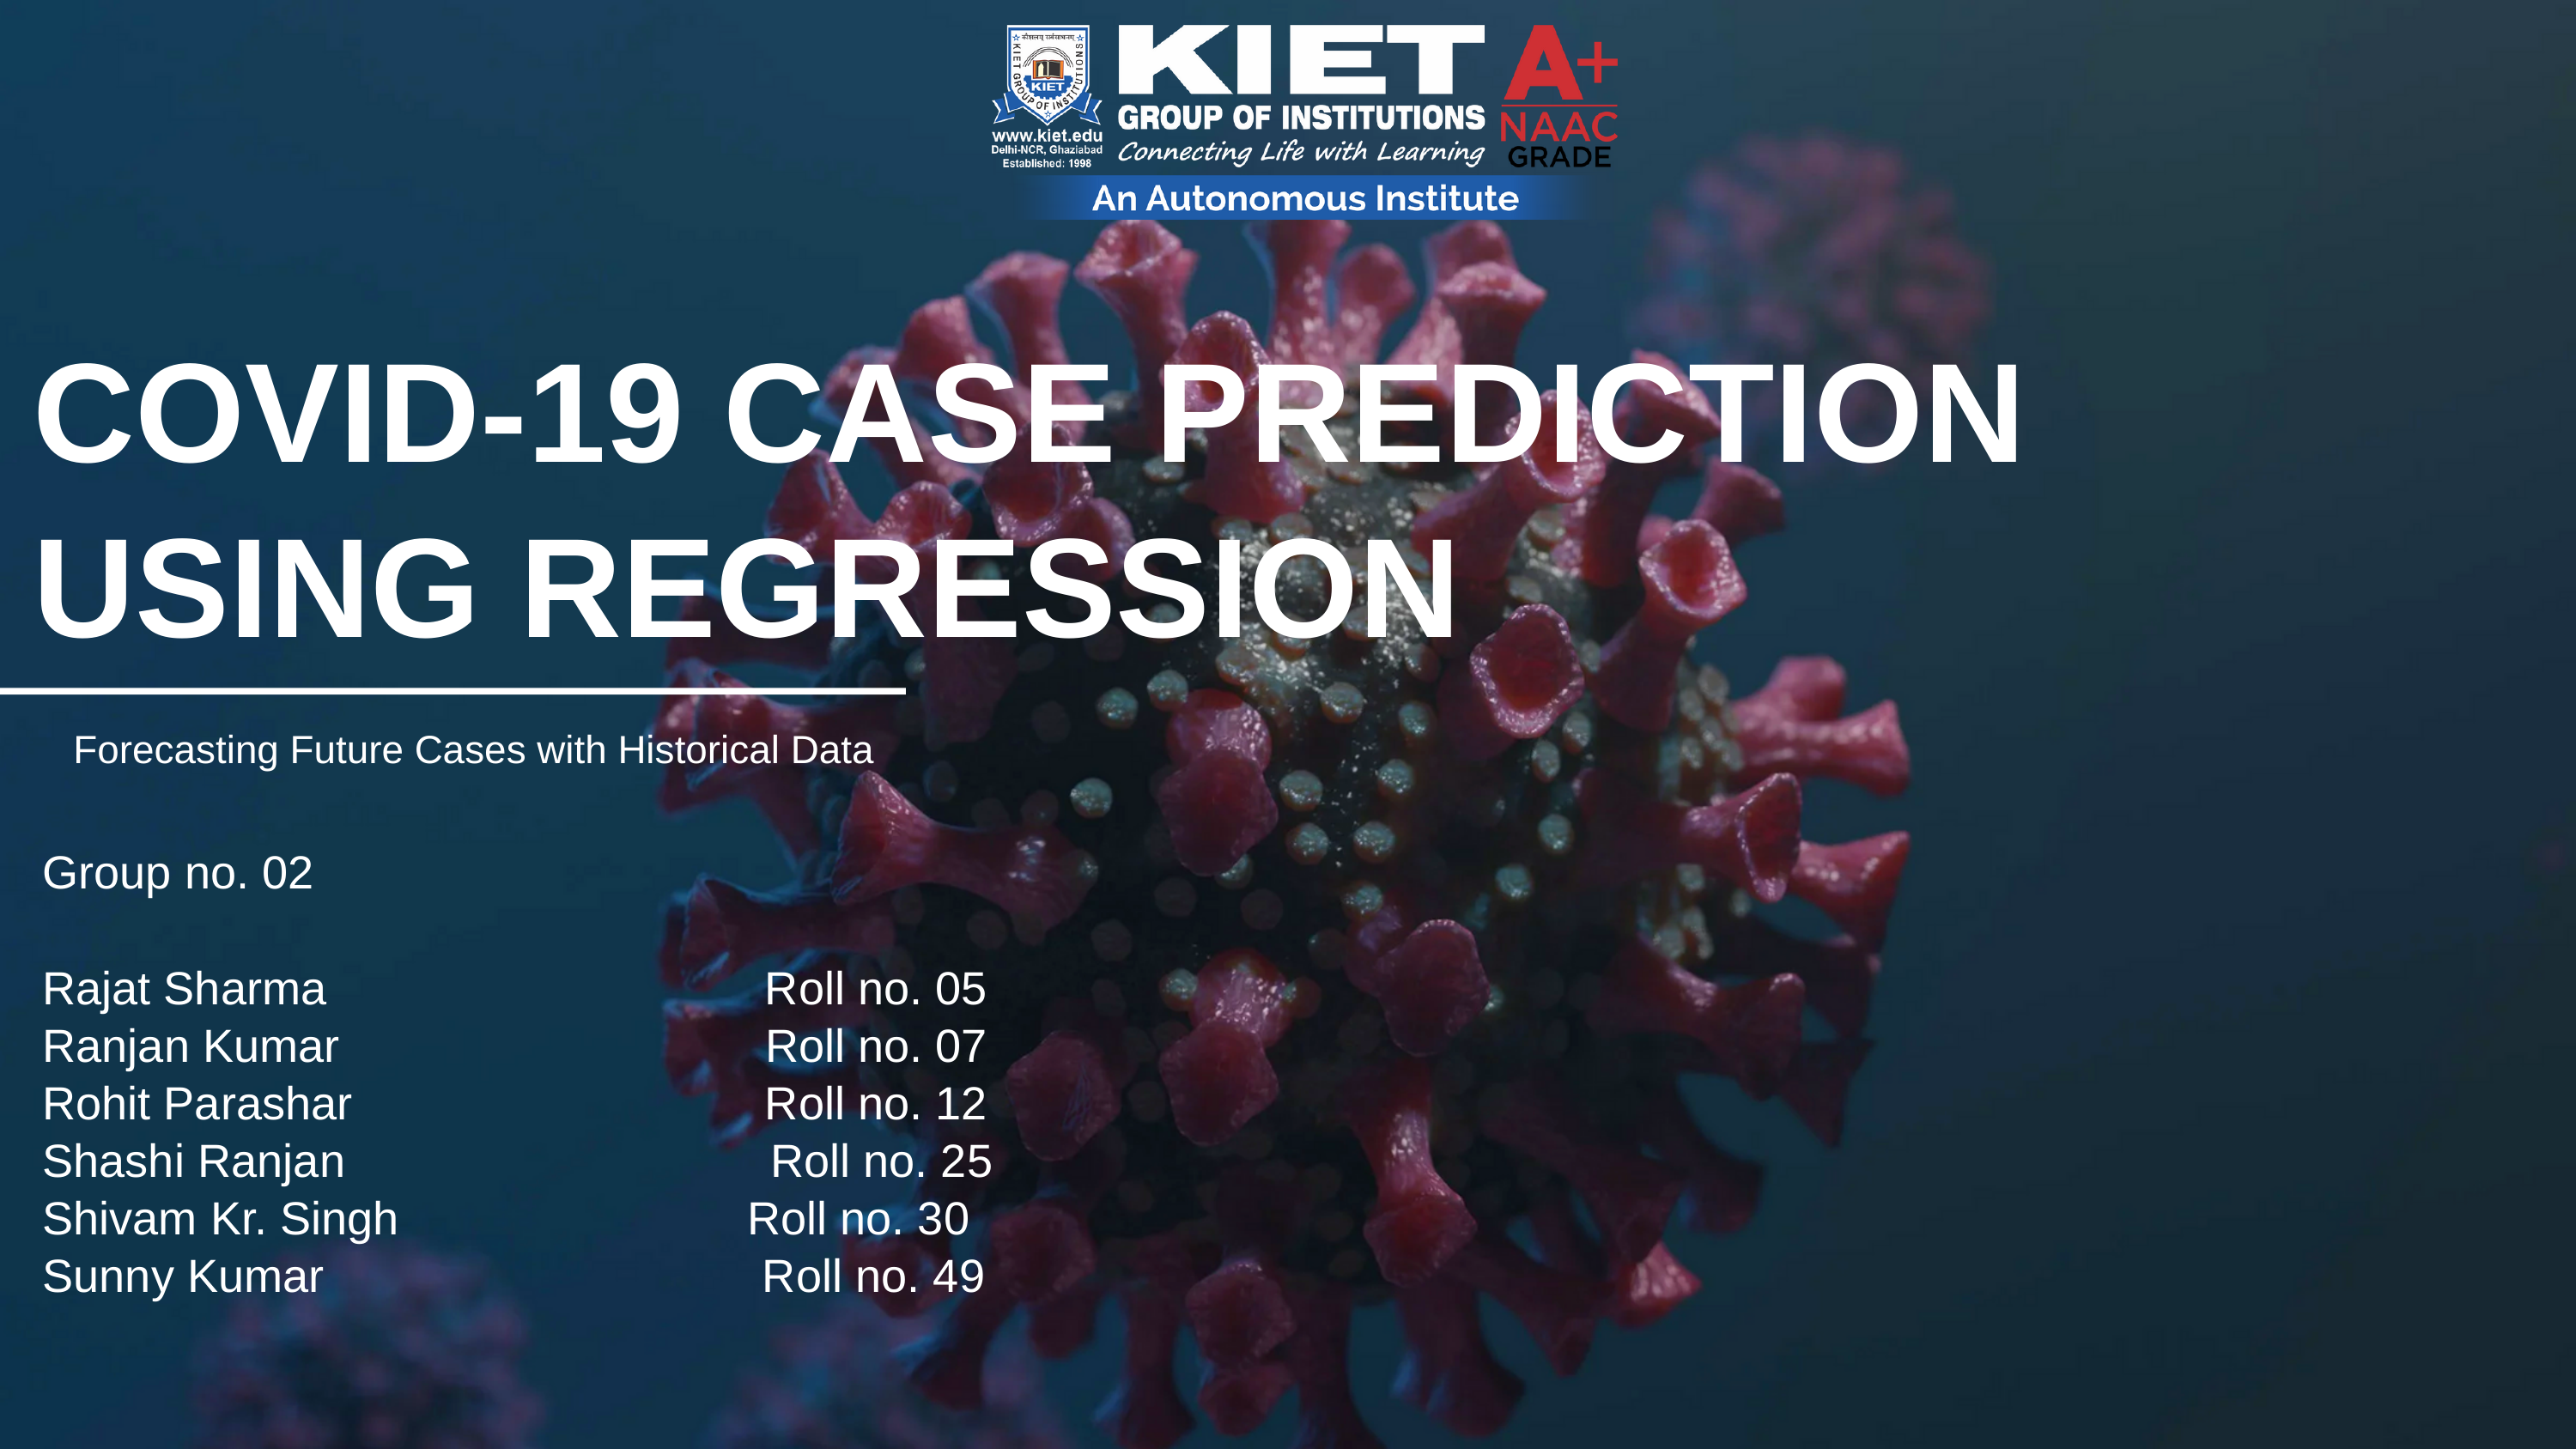

COVID-19 CASE PREDICTION USING REGRESSION

Forecasting Future Cases with Historical Data
Group no. 02

Rajat Sharma                                  Roll no. 05
Ranjan Kumar                                 Roll no. 07
Rohit Parashar                                Roll no. 12
Shashi Ranjan                                 Roll no. 25
Shivam Kr. Singh                           Roll no. 30
Sunny Kumar                                  Roll no. 49